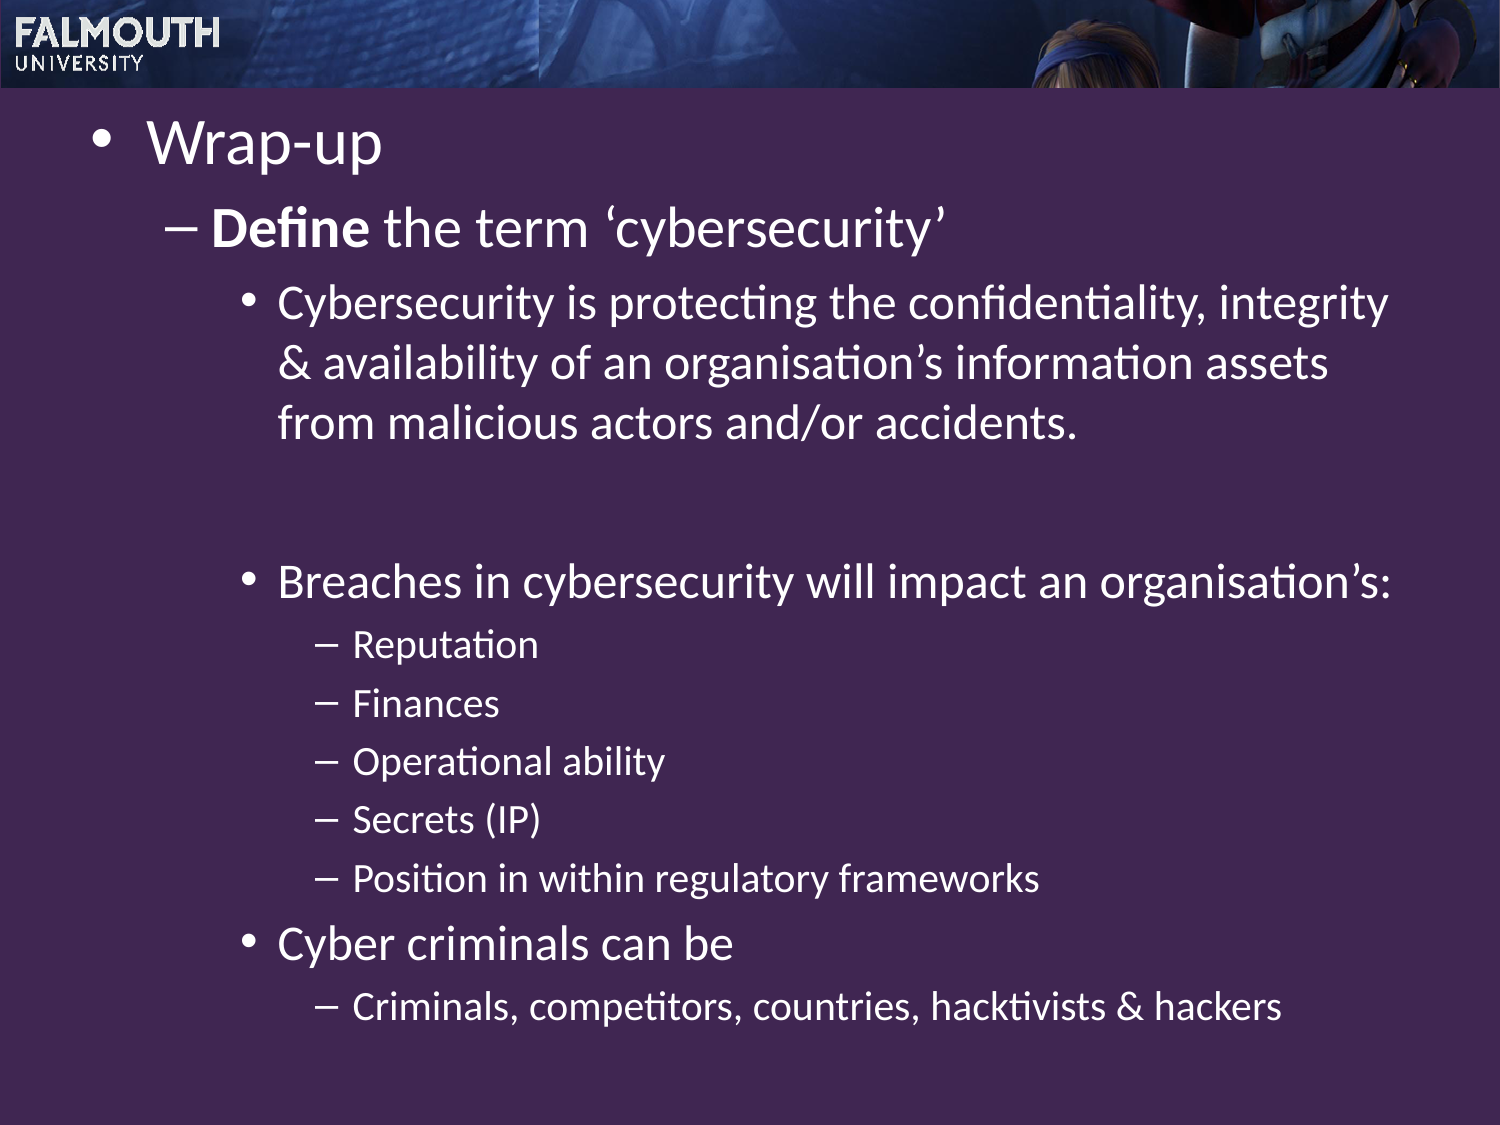

Wrap-up
Define the term ‘cybersecurity’
Cybersecurity is protecting the confidentiality, integrity & availability of an organisation’s information assets from malicious actors and/or accidents.

Breaches in cybersecurity will impact an organisation’s:
Reputation
Finances
Operational ability
Secrets (IP)
Position in within regulatory frameworks
Cyber criminals can be
Criminals, competitors, countries, hacktivists & hackers